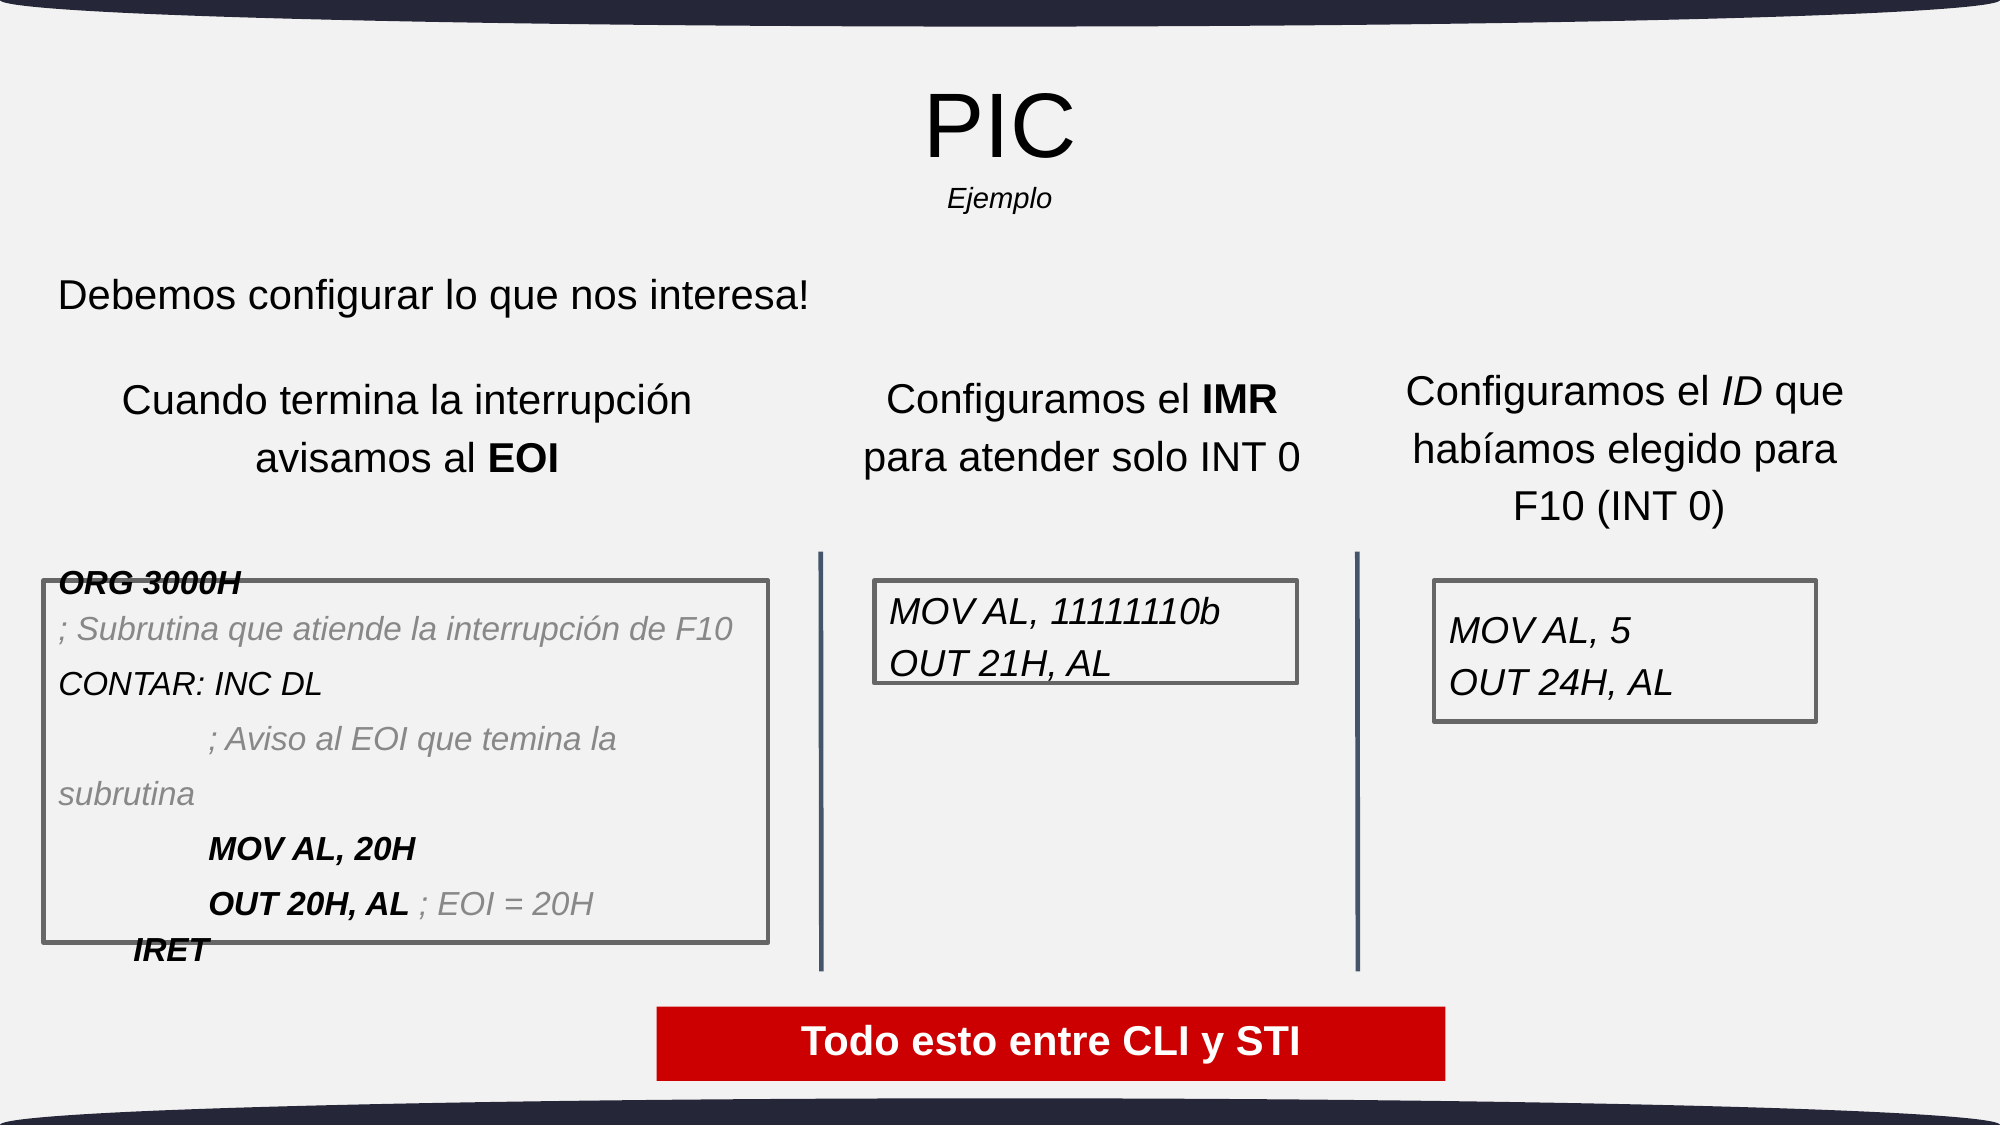

# PIC
Ejemplo
Debemos configurar lo que nos interesa!
Configuramos el ID que habíamos elegido para F10 (INT 0)
Configuramos el IMR para atender solo INT 0
Cuando termina la interrupción avisamos al EOI
ORG 3000H
; Subrutina que atiende la interrupción de F10
CONTAR: INC DL
	; Aviso al EOI que temina la subrutina
	MOV AL, 20H
	OUT 20H, AL ; EOI = 20H
IRET
MOV AL, 11111110b
OUT 21H, AL
MOV AL, 5
OUT 24H, AL
Todo esto entre CLI y STI